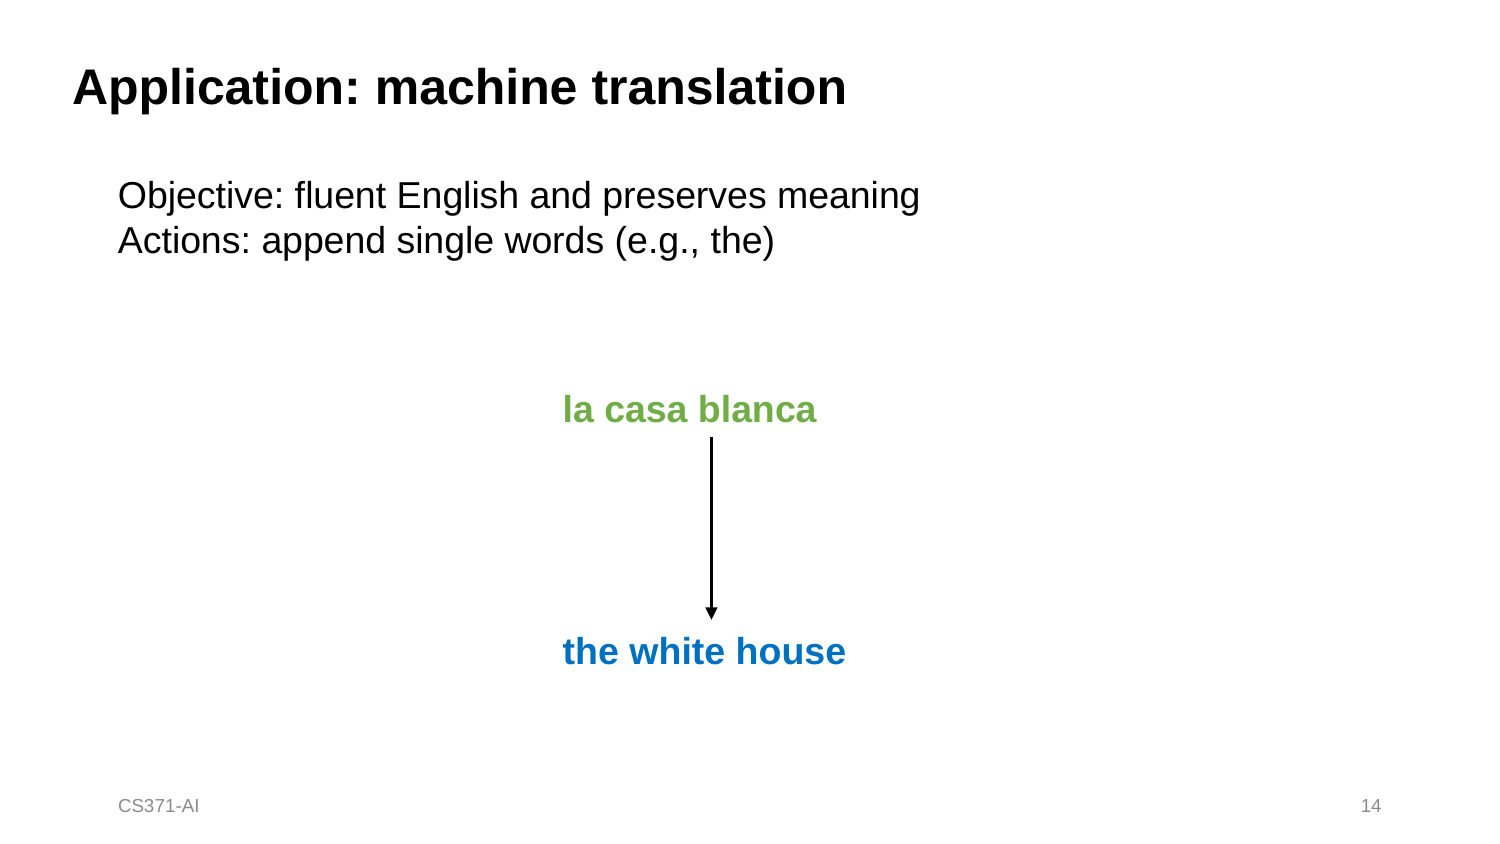

Application: machine translation
Objective: fluent English and preserves meaning
Actions: append single words (e.g., the)
la casa blanca
the white house
CS371-AI
14